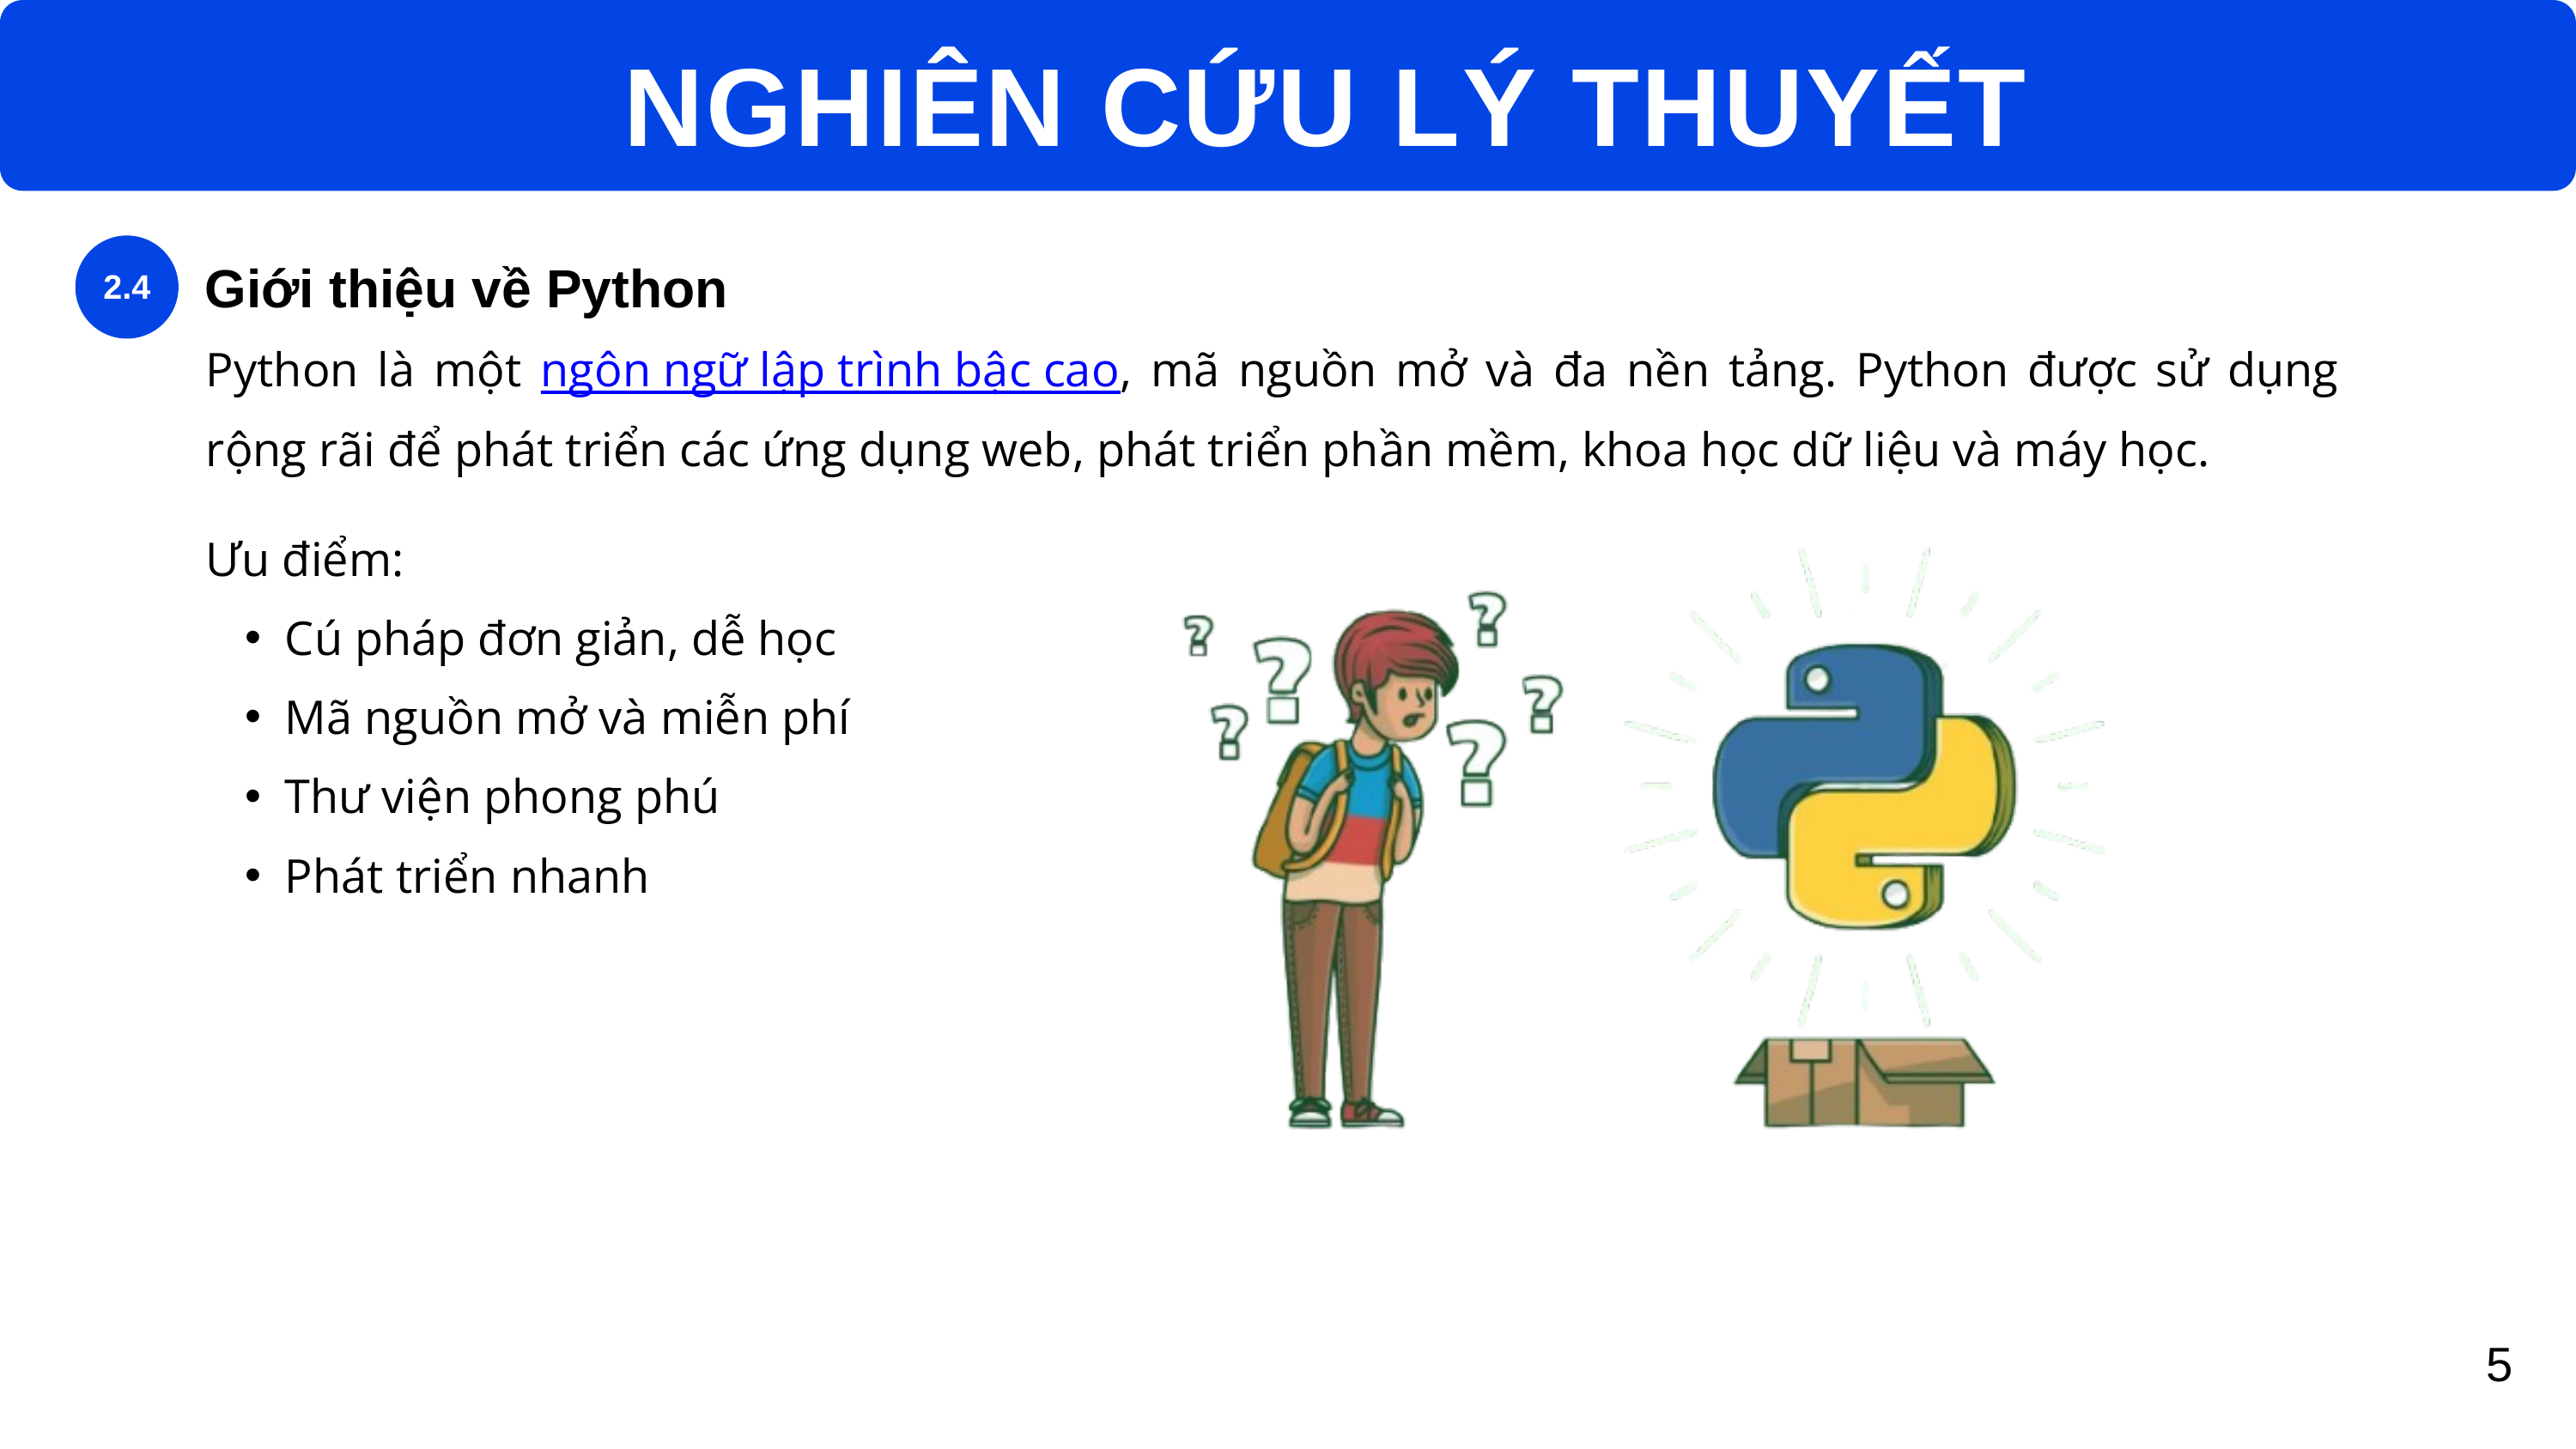

NGHIÊN CỨU LÝ THUYẾT

2.4
Giới thiệu về Python

Python là một ngôn ngữ lập trình bậc cao, mã nguồn mở và đa nền tảng. Python được sử dụng rộng rãi để phát triển các ứng dụng web, phát triển phần mềm, khoa học dữ liệu và máy học.
Ưu điểm:
Cú pháp đơn giản, dễ học
Mã nguồn mở và miễn phí
Thư viện phong phú
Phát triển nhanh

5